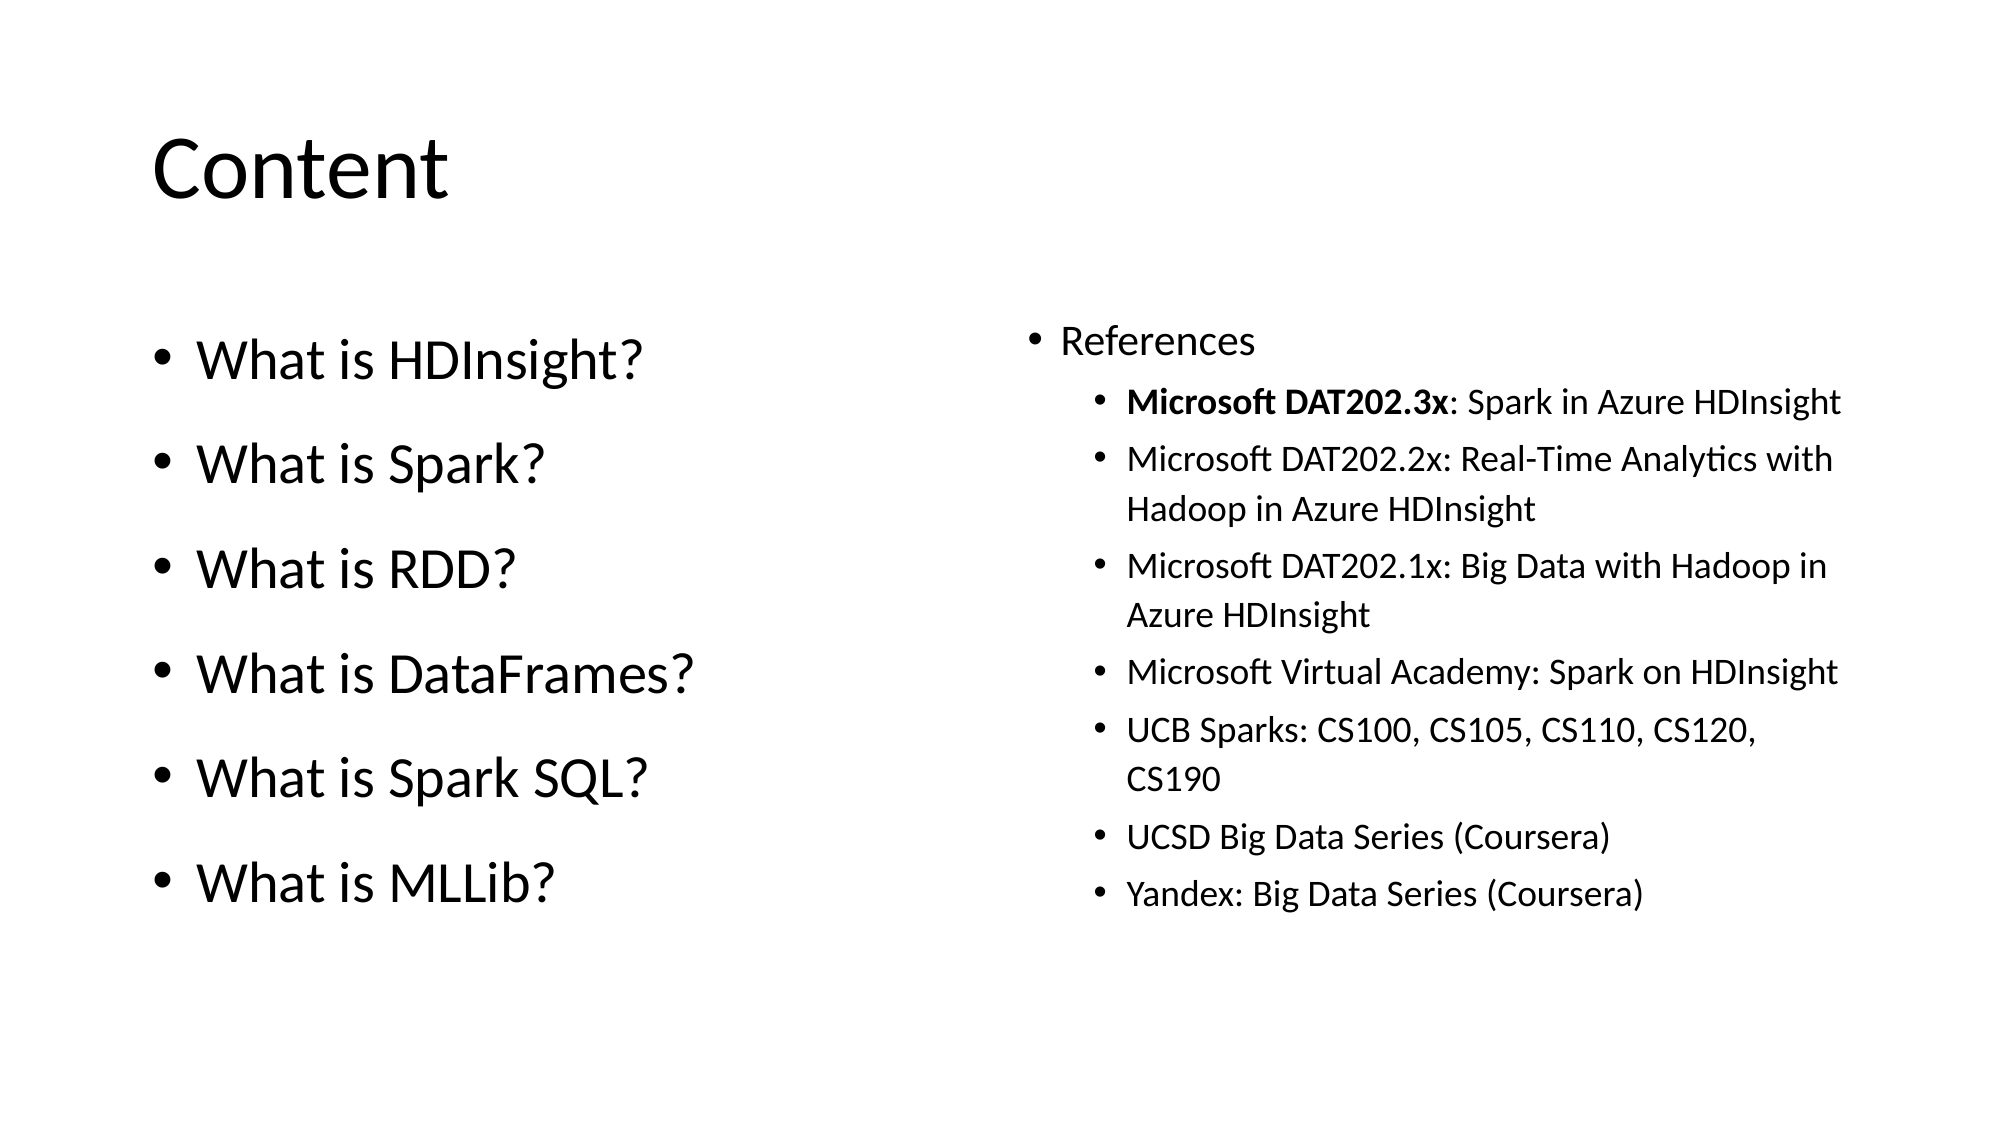

# Content
What is HDInsight?
What is Spark?
What is RDD?
What is DataFrames?
What is Spark SQL?
What is MLLib?
References
Microsoft DAT202.3x: Spark in Azure HDInsight
Microsoft DAT202.2x: Real-Time Analytics with Hadoop in Azure HDInsight
Microsoft DAT202.1x: Big Data with Hadoop in Azure HDInsight
Microsoft Virtual Academy: Spark on HDInsight
UCB Sparks: CS100, CS105, CS110, CS120, CS190
UCSD Big Data Series (Coursera)
Yandex: Big Data Series (Coursera)